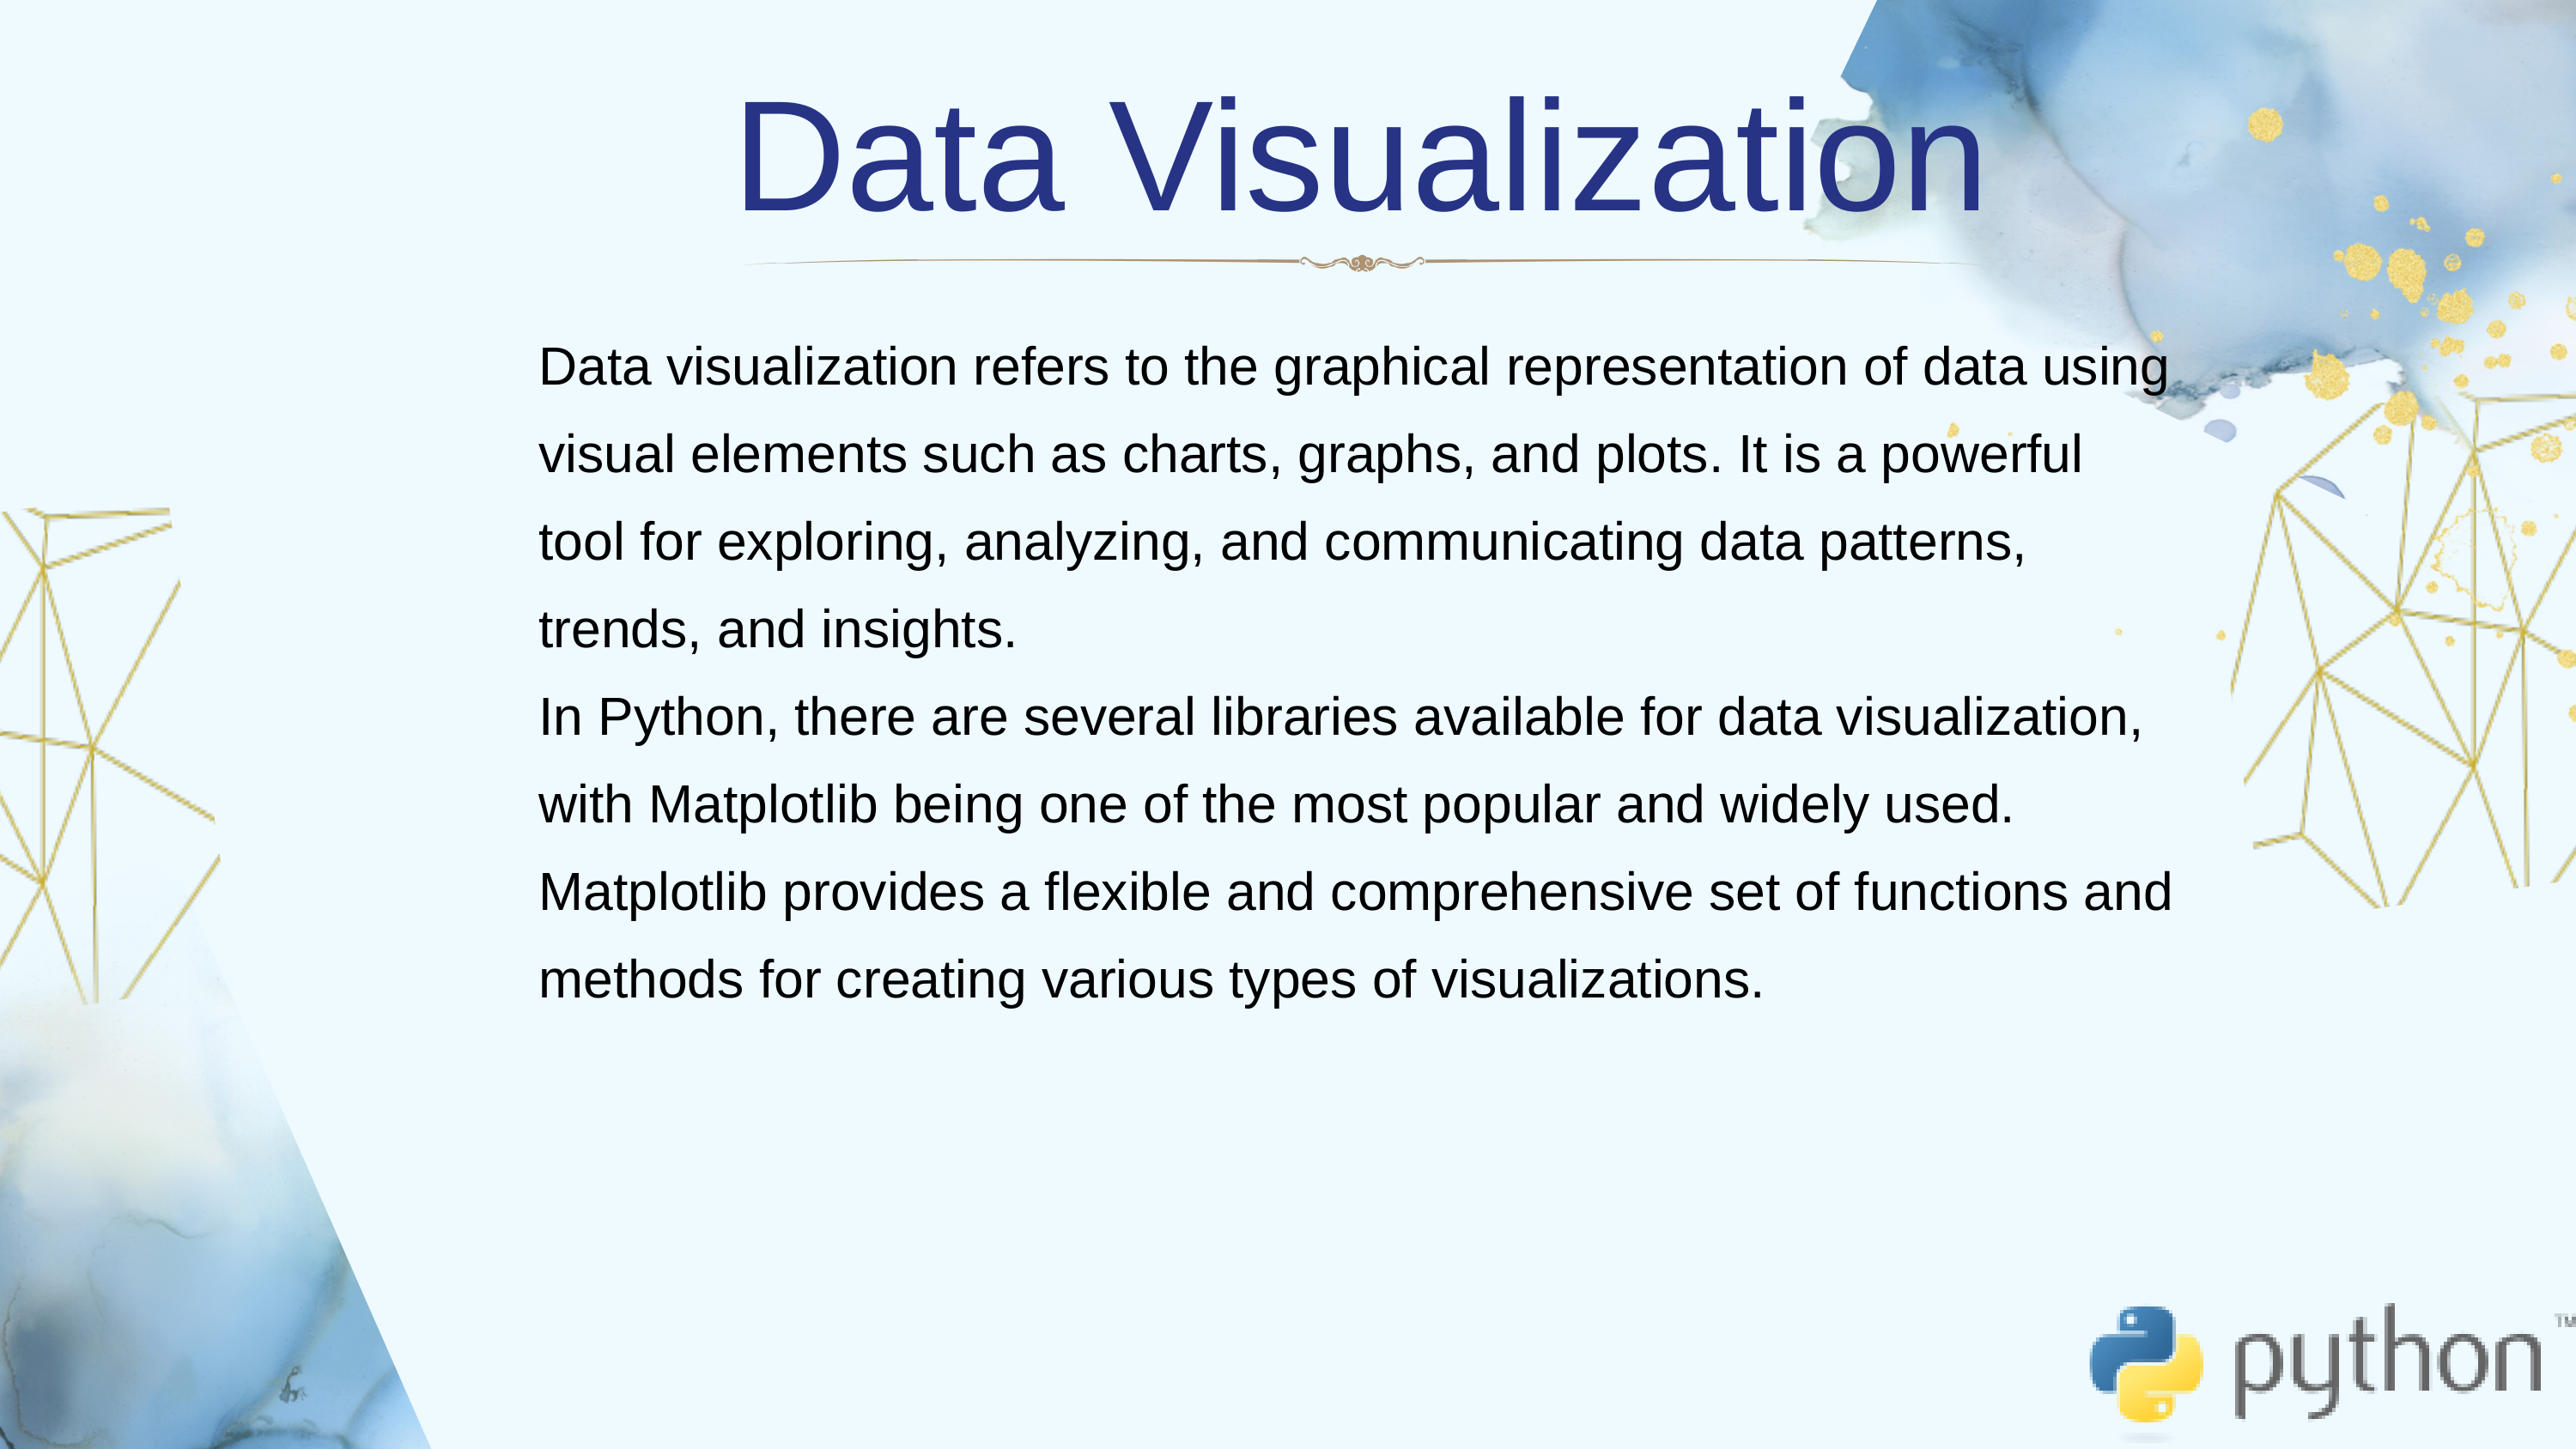

Data Visualization

Data visualization refers to the graphical representation of data using visual elements such as charts, graphs, and plots. It is a powerful tool for exploring, analyzing, and communicating data patterns, trends, and insights.
In Python, there are several libraries available for data visualization, with Matplotlib being one of the most popular and widely used. Matplotlib provides a flexible and comprehensive set of functions and methods for creating various types of visualizations.